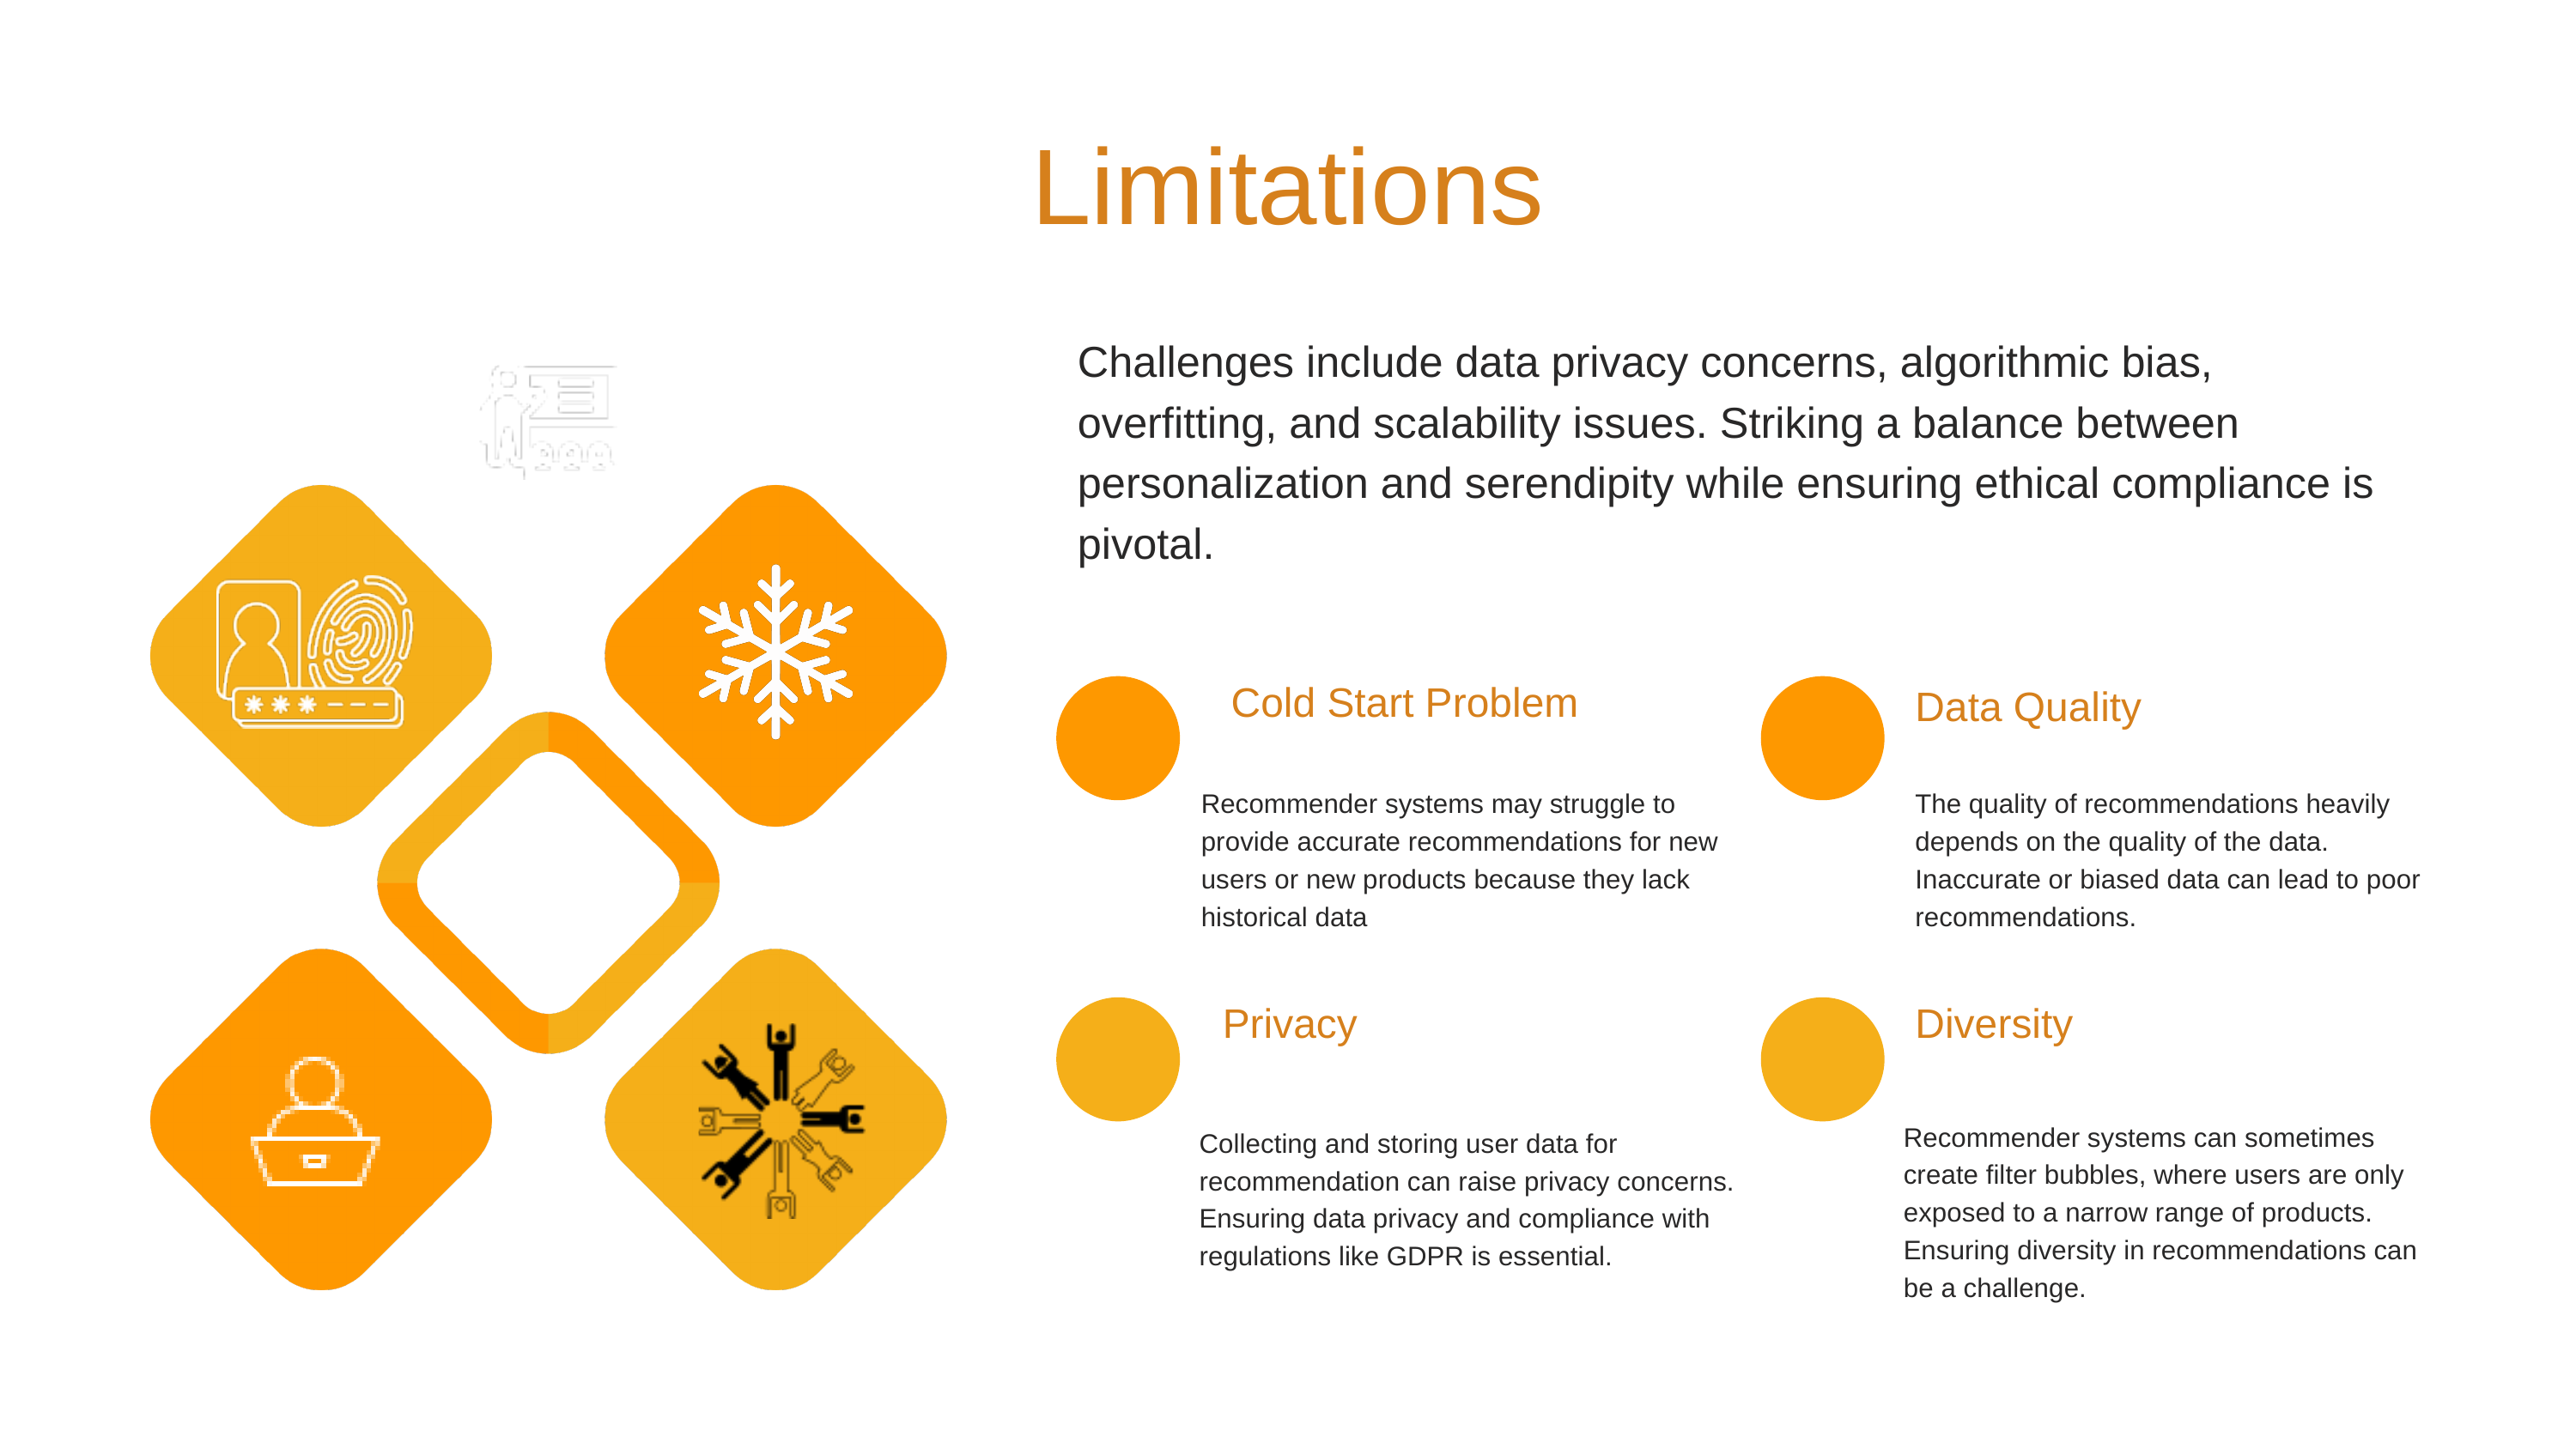

Limitations
Challenges include data privacy concerns, algorithmic bias, overfitting, and scalability issues. Striking a balance between personalization and serendipity while ensuring ethical compliance is pivotal.

Cold Start Problem
Data Quality

Recommender systems may struggle to provide accurate recommendations for new users or new products because they lack historical data
The quality of recommendations heavily depends on the quality of the data. Inaccurate or biased data can lead to poor recommendations.
Privacy
Diversity

Recommender systems can sometimes create filter bubbles, where users are only exposed to a narrow range of products. Ensuring diversity in recommendations can be a challenge.
Collecting and storing user data for recommendation can raise privacy concerns. Ensuring data privacy and compliance with regulations like GDPR is essential.